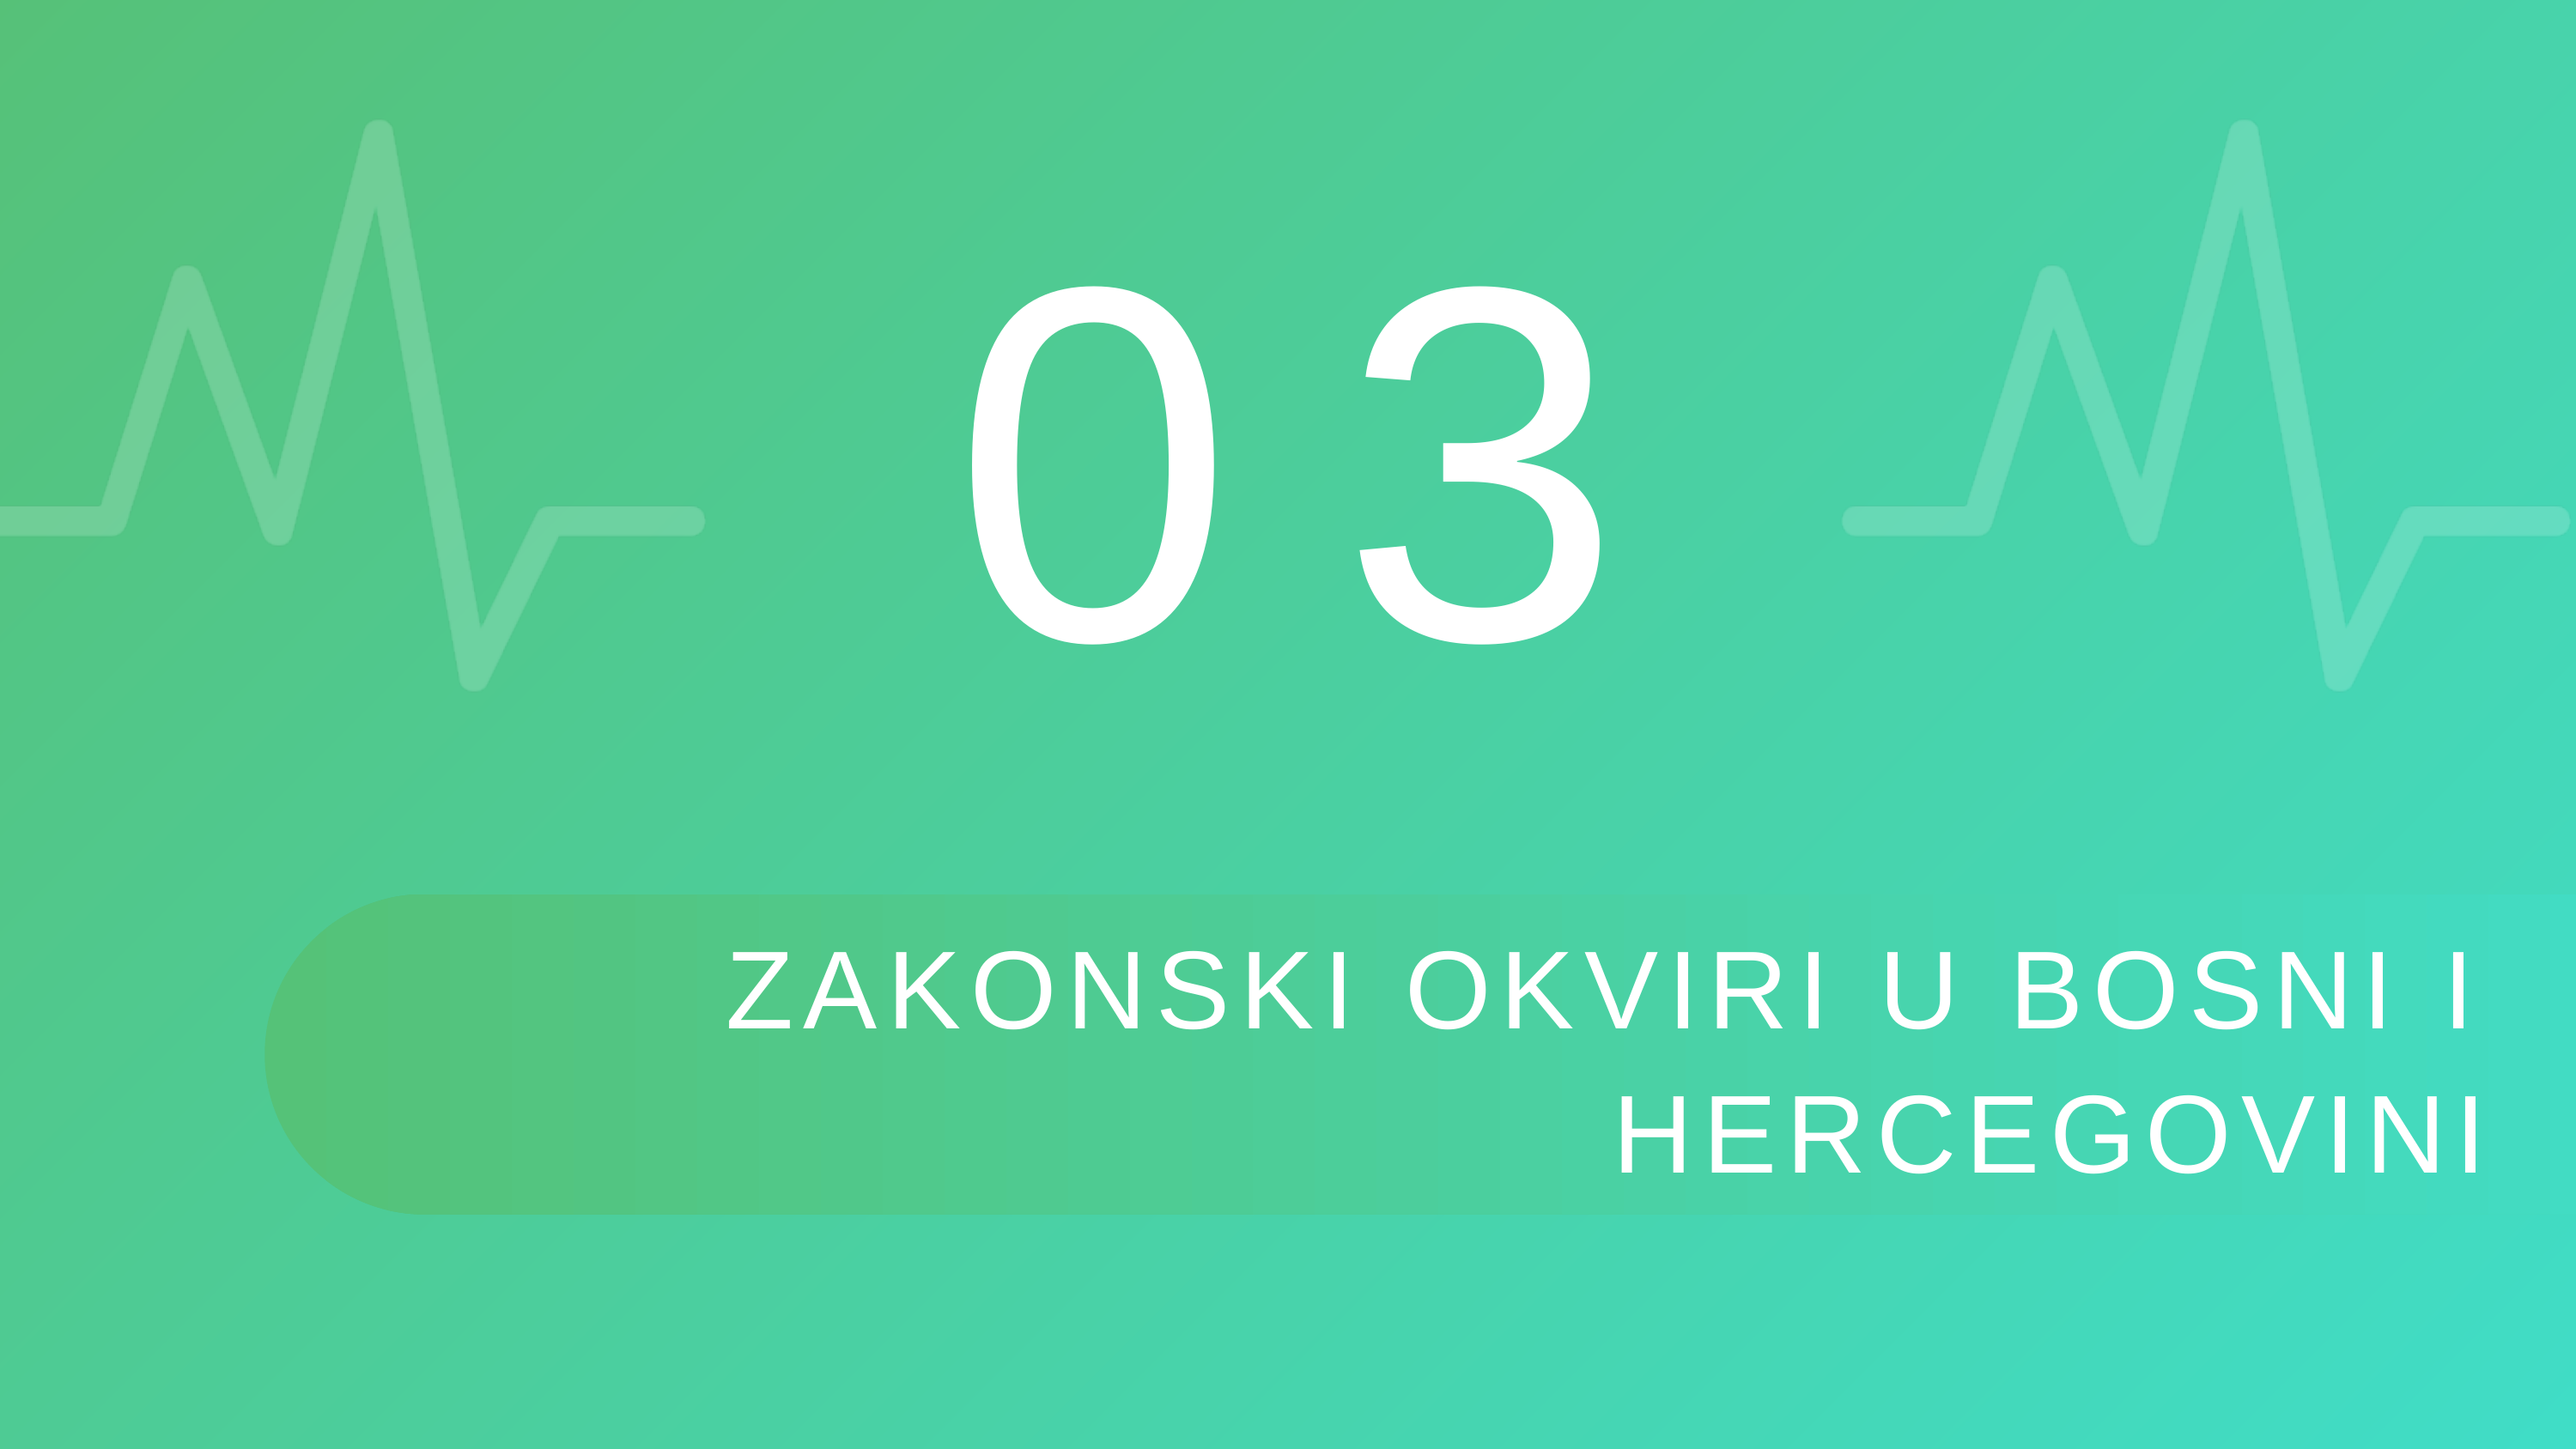

03

ZAKONSKI OKVIRI U BOSNI I HERCEGOVINI